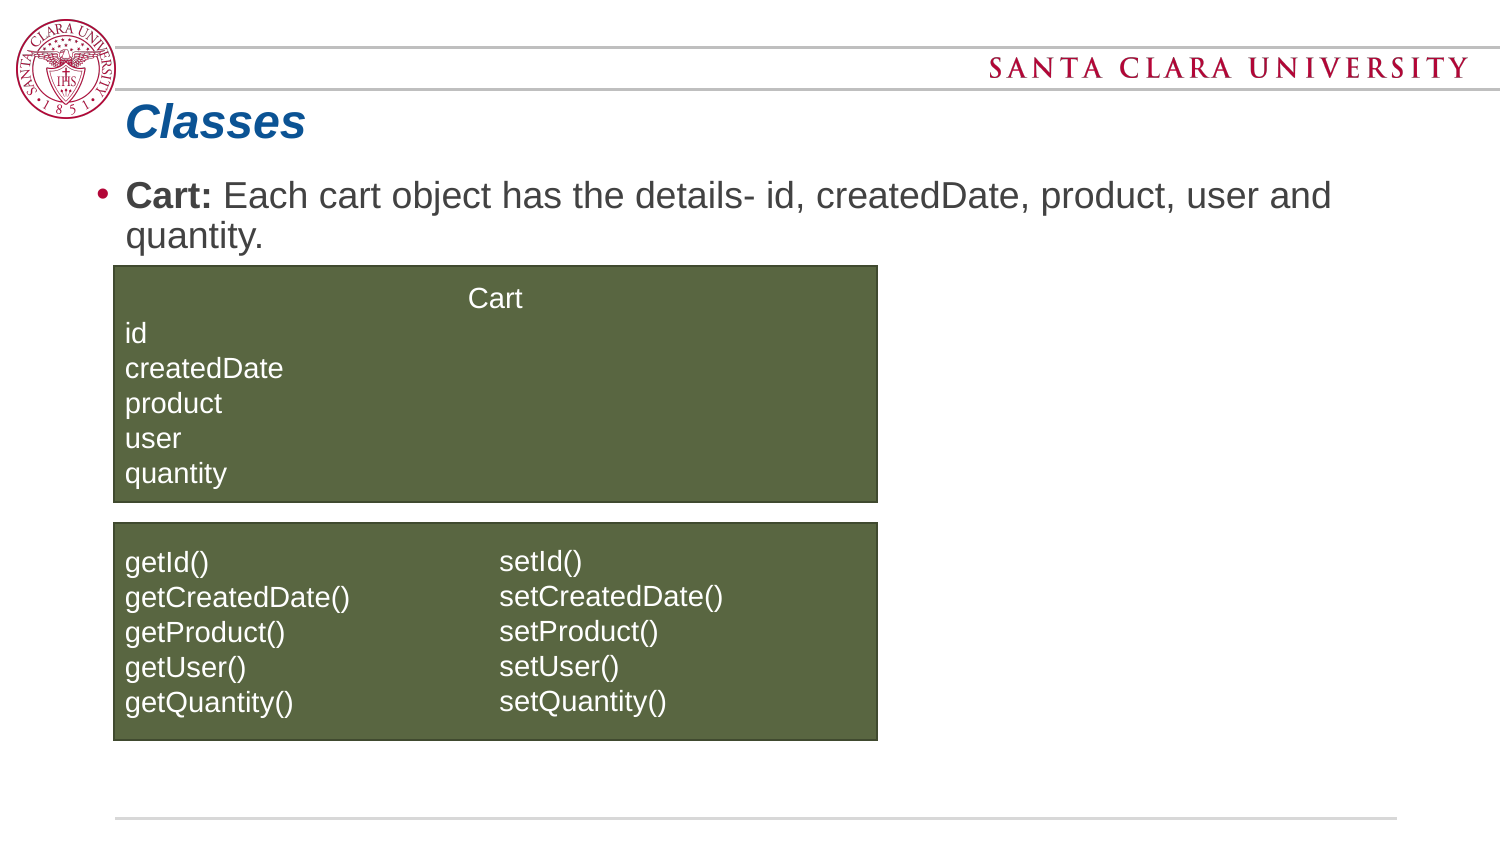

# Classes
Cart: Each cart object has the details- id, createdDate, product, user and quantity.
Cart
id
createdDate
product
user
quantity
getId()
getCreatedDate()
getProduct()
getUser()
getQuantity()
setId()
setCreatedDate()
setProduct()
setUser()
setQuantity()